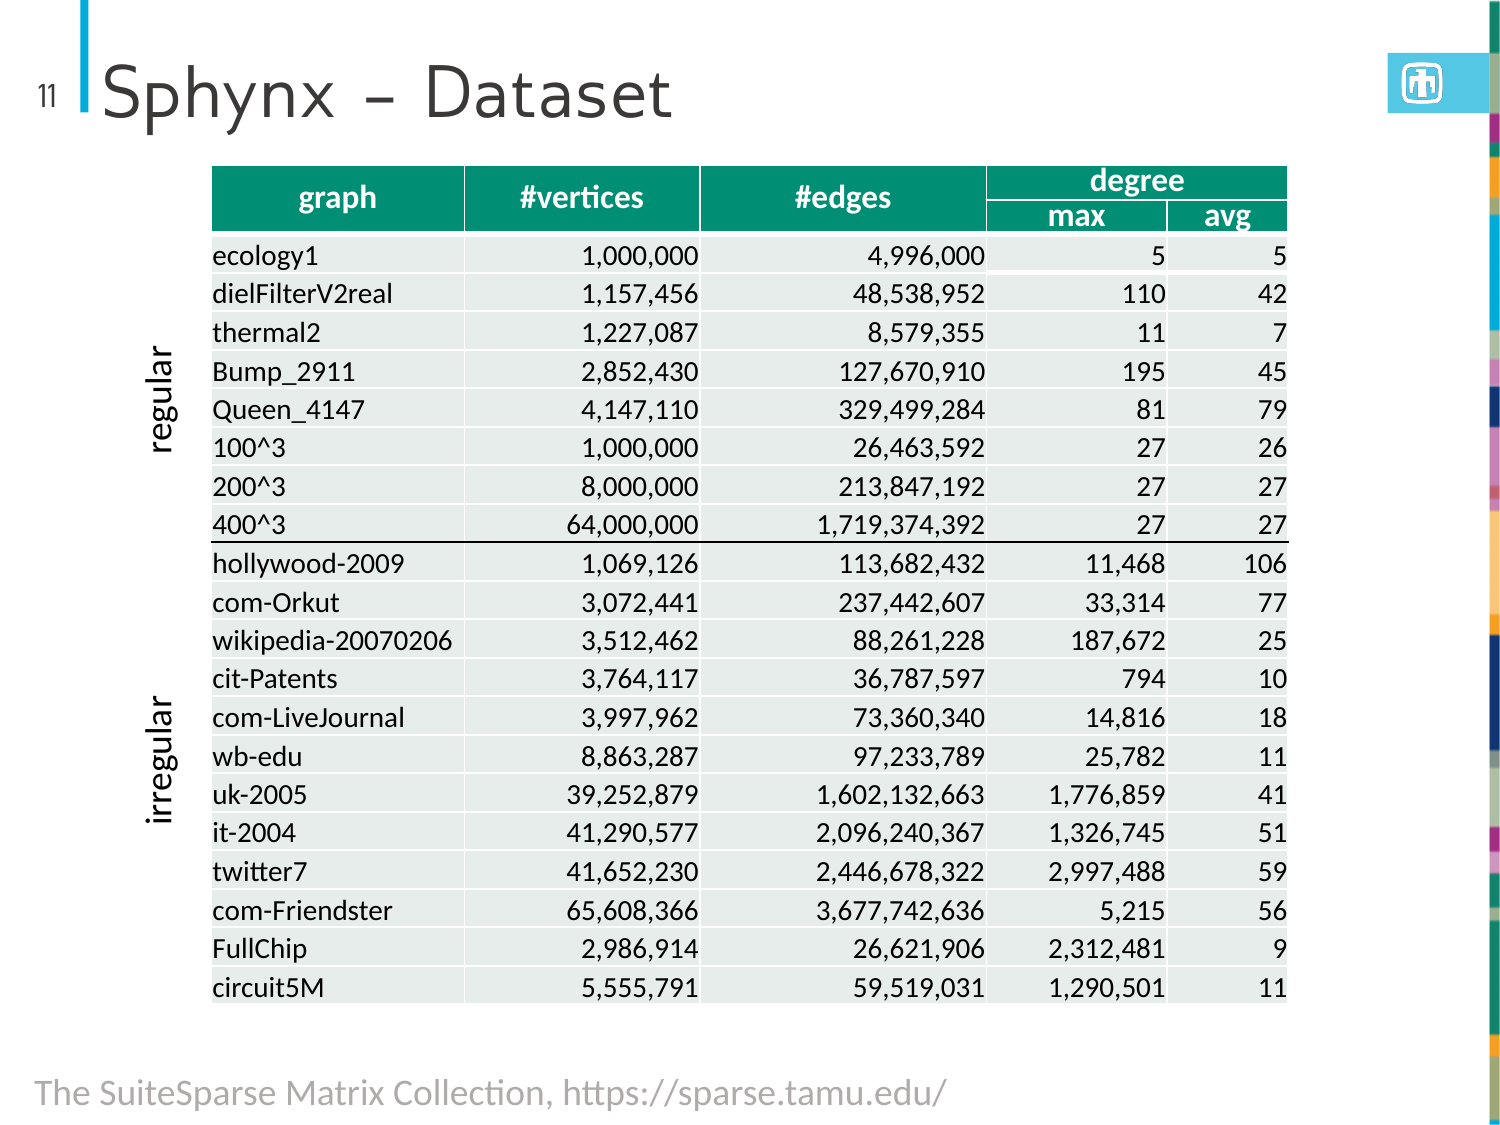

# Sphynx – Dataset
11
| graph | #vertices | #edges | degree |  |
| --- | --- | --- | --- | --- |
|  |  |  | max | avg |
| ecology1 | 1,000,000 | 4,996,000 | 5 | 5 |
| dielFilterV2real | 1,157,456 | 48,538,952 | 110 | 42 |
| thermal2 | 1,227,087 | 8,579,355 | 11 | 7 |
| Bump\_2911 | 2,852,430 | 127,670,910 | 195 | 45 |
| Queen\_4147 | 4,147,110 | 329,499,284 | 81 | 79 |
| 100^3 | 1,000,000 | 26,463,592 | 27 | 26 |
| 200^3 | 8,000,000 | 213,847,192 | 27 | 27 |
| 400^3 | 64,000,000 | 1,719,374,392 | 27 | 27 |
| hollywood-2009 | 1,069,126 | 113,682,432 | 11,468 | 106 |
| com-Orkut | 3,072,441 | 237,442,607 | 33,314 | 77 |
| wikipedia-20070206 | 3,512,462 | 88,261,228 | 187,672 | 25 |
| cit-Patents | 3,764,117 | 36,787,597 | 794 | 10 |
| com-LiveJournal | 3,997,962 | 73,360,340 | 14,816 | 18 |
| wb-edu | 8,863,287 | 97,233,789 | 25,782 | 11 |
| uk-2005 | 39,252,879 | 1,602,132,663 | 1,776,859 | 41 |
| it-2004 | 41,290,577 | 2,096,240,367 | 1,326,745 | 51 |
| twitter7 | 41,652,230 | 2,446,678,322 | 2,997,488 | 59 |
| com-Friendster | 65,608,366 | 3,677,742,636 | 5,215 | 56 |
| FullChip | 2,986,914 | 26,621,906 | 2,312,481 | 9 |
| circuit5M | 5,555,791 | 59,519,031 | 1,290,501 | 11 |
regular
irregular
The SuiteSparse Matrix Collection, https://sparse.tamu.edu/